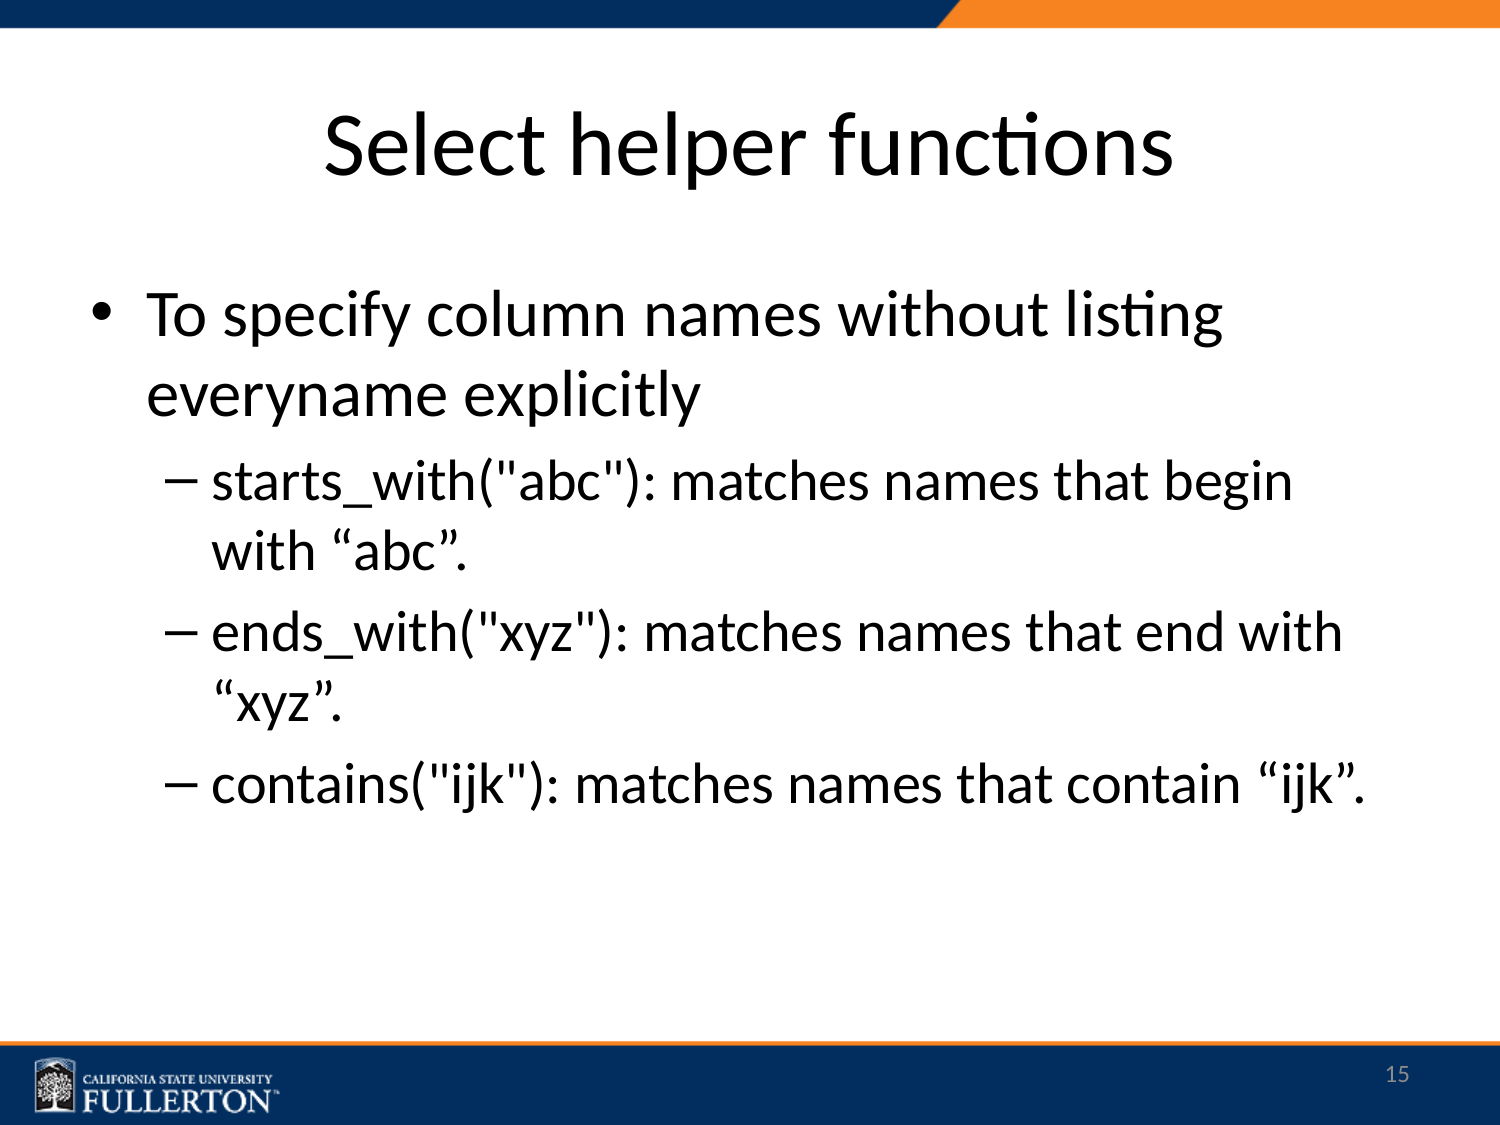

# Select helper functions
To specify column names without listing everyname explicitly
starts_with("abc"): matches names that begin with “abc”.
ends_with("xyz"): matches names that end with “xyz”.
contains("ijk"): matches names that contain “ijk”.
15